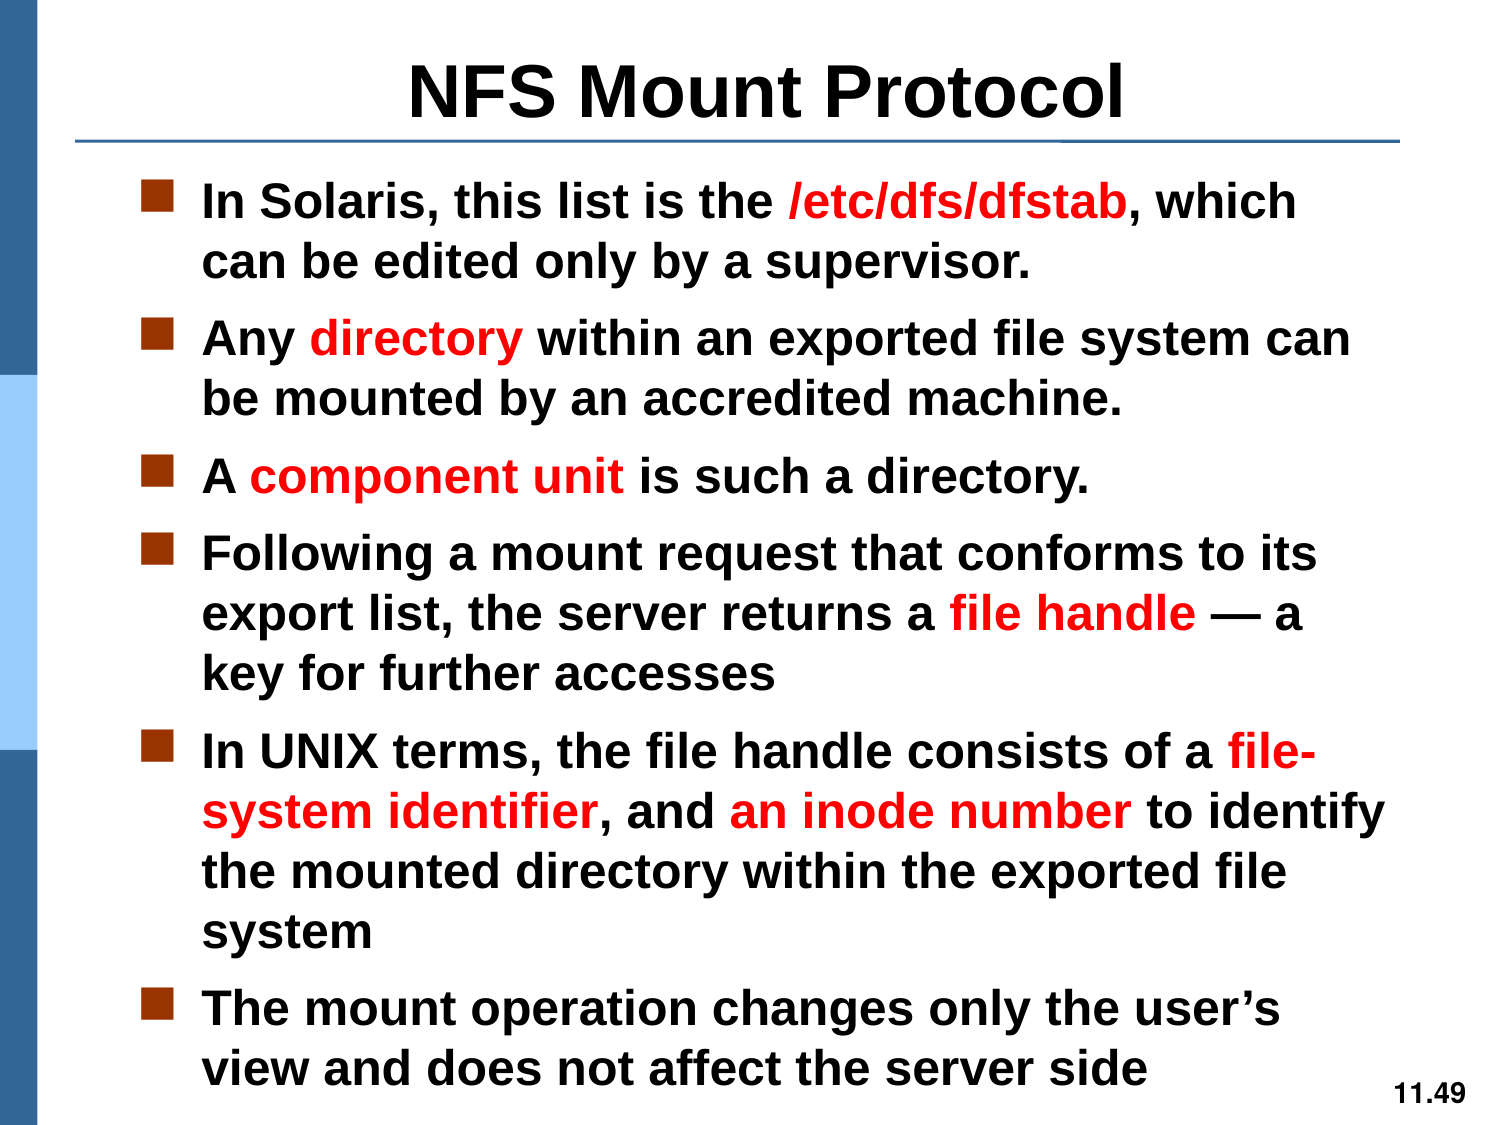

# NFS Mount Protocol
In Solaris, this list is the /etc/dfs/dfstab, which can be edited only by a supervisor.
Any directory within an exported file system can be mounted by an accredited machine.
A component unit is such a directory.
Following a mount request that conforms to its export list, the server returns a file handle — a key for further accesses
In UNIX terms, the file handle consists of a file-system identifier, and an inode number to identify the mounted directory within the exported file system
The mount operation changes only the user’s view and does not affect the server side